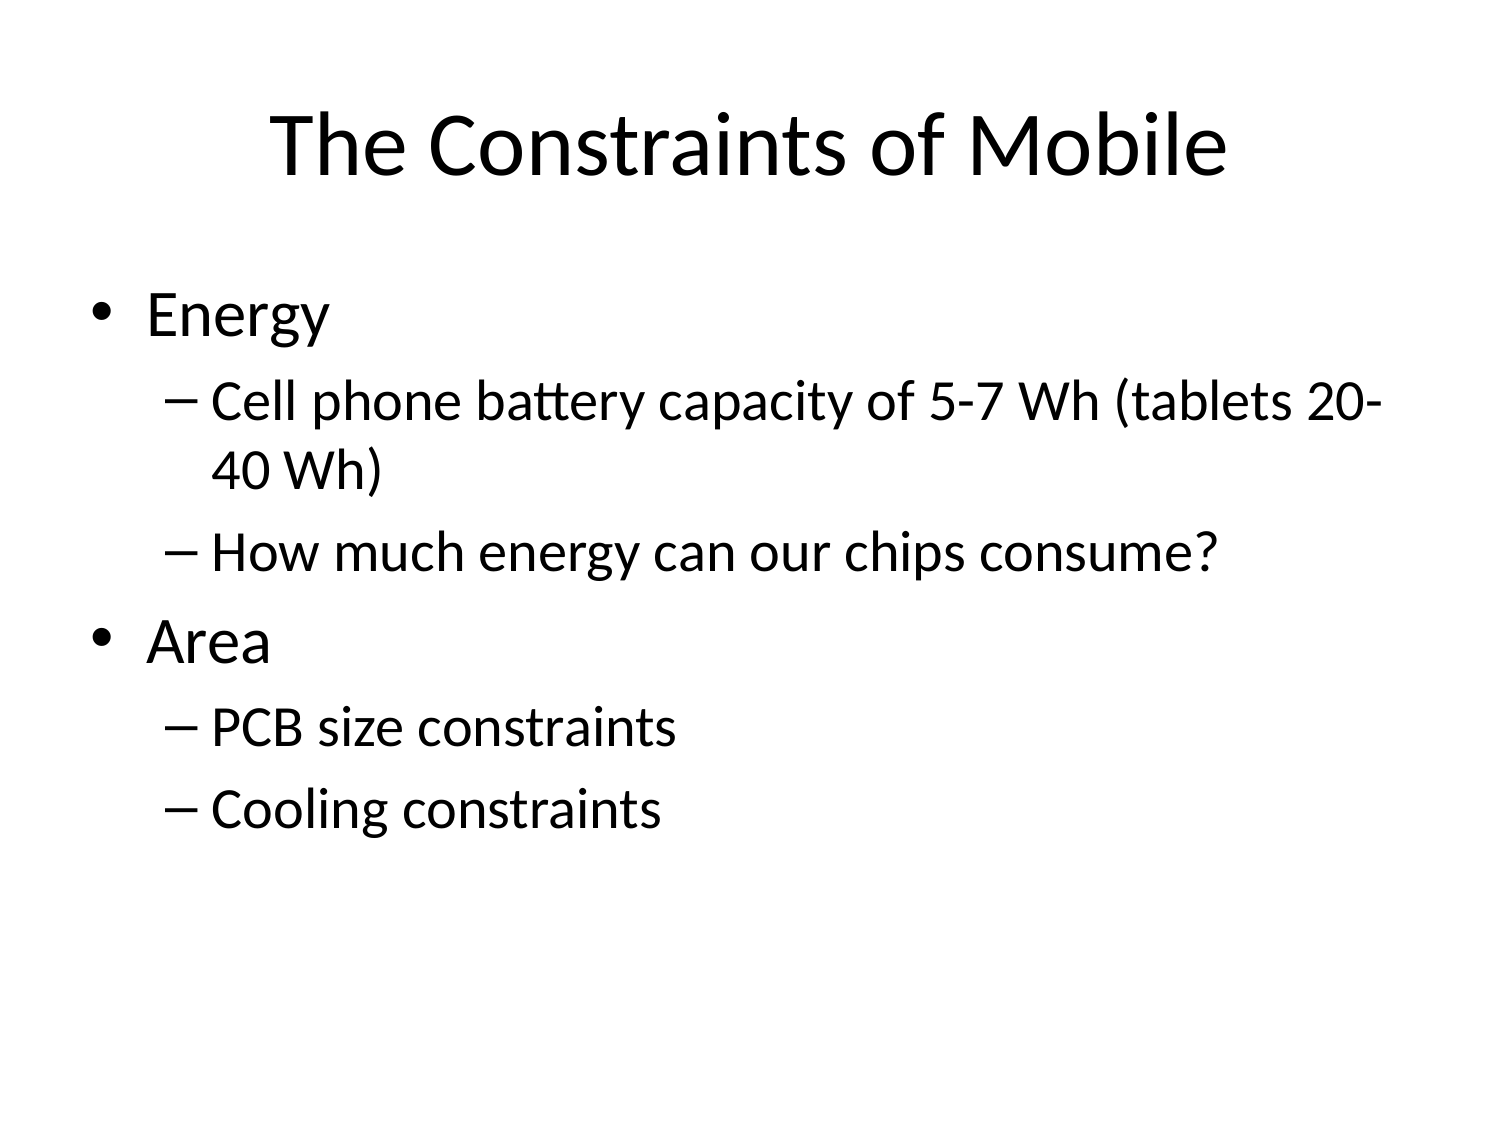

# The Constraints of Mobile
Energy
Cell phone battery capacity of 5-7 Wh (tablets 20-40 Wh)
How much energy can our chips consume?
Area
PCB size constraints
Cooling constraints